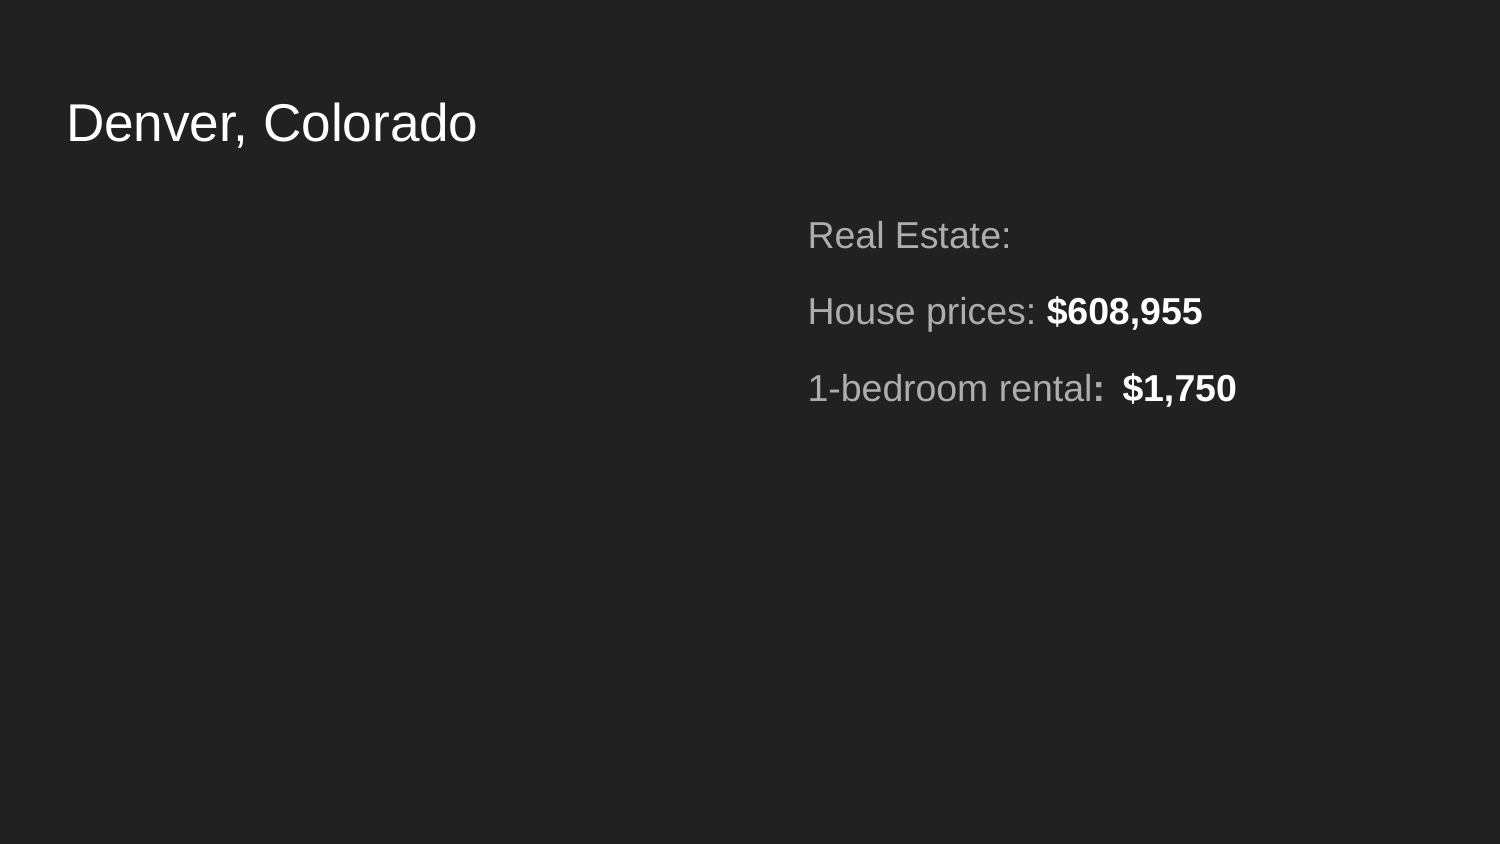

# Denver, Colorado

Real Estate:
House prices: $608,955
1-bedroom rental:  $1,750